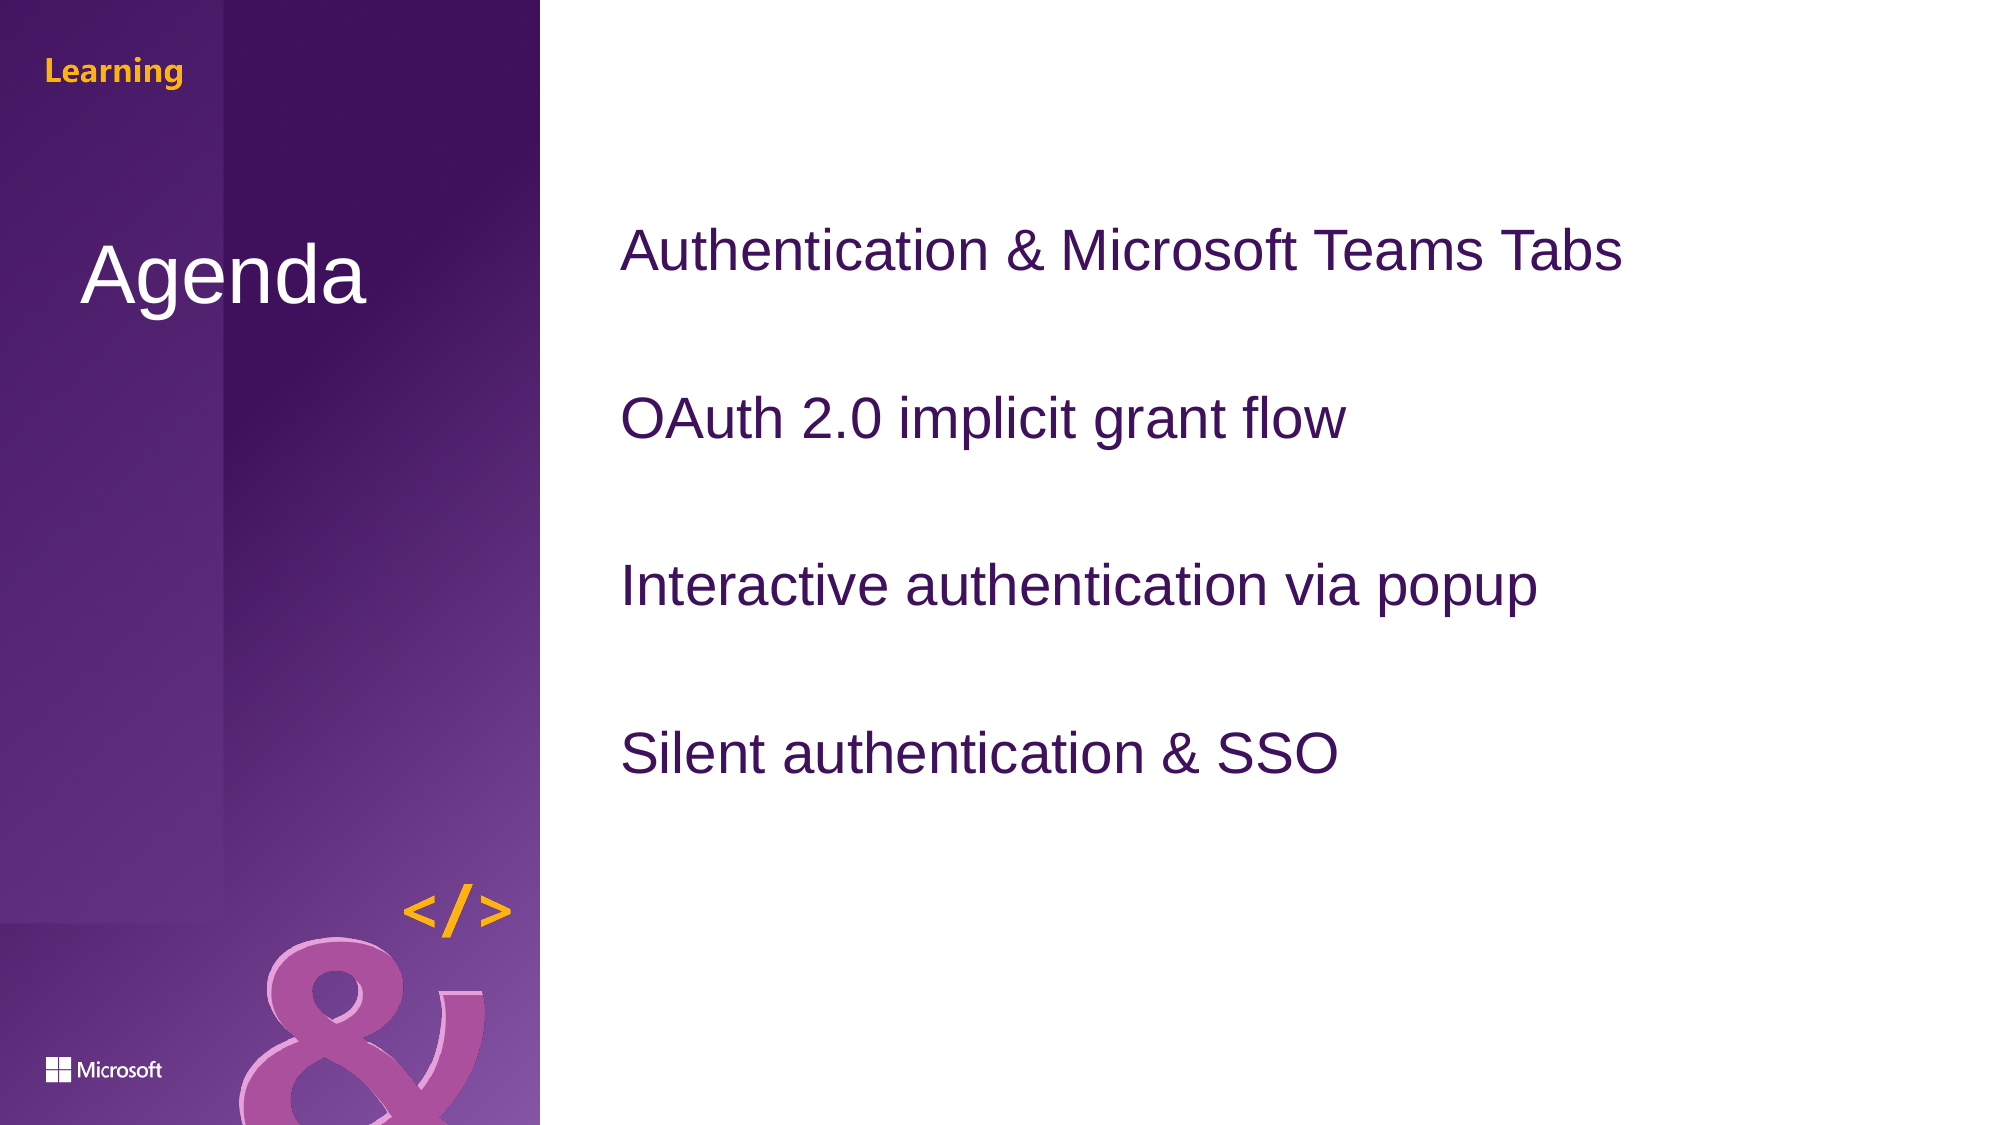

Authentication & Microsoft Teams Tabs

OAuth 2.0 implicit grant flow

Interactive authentication via popup

Silent authentication & SSO